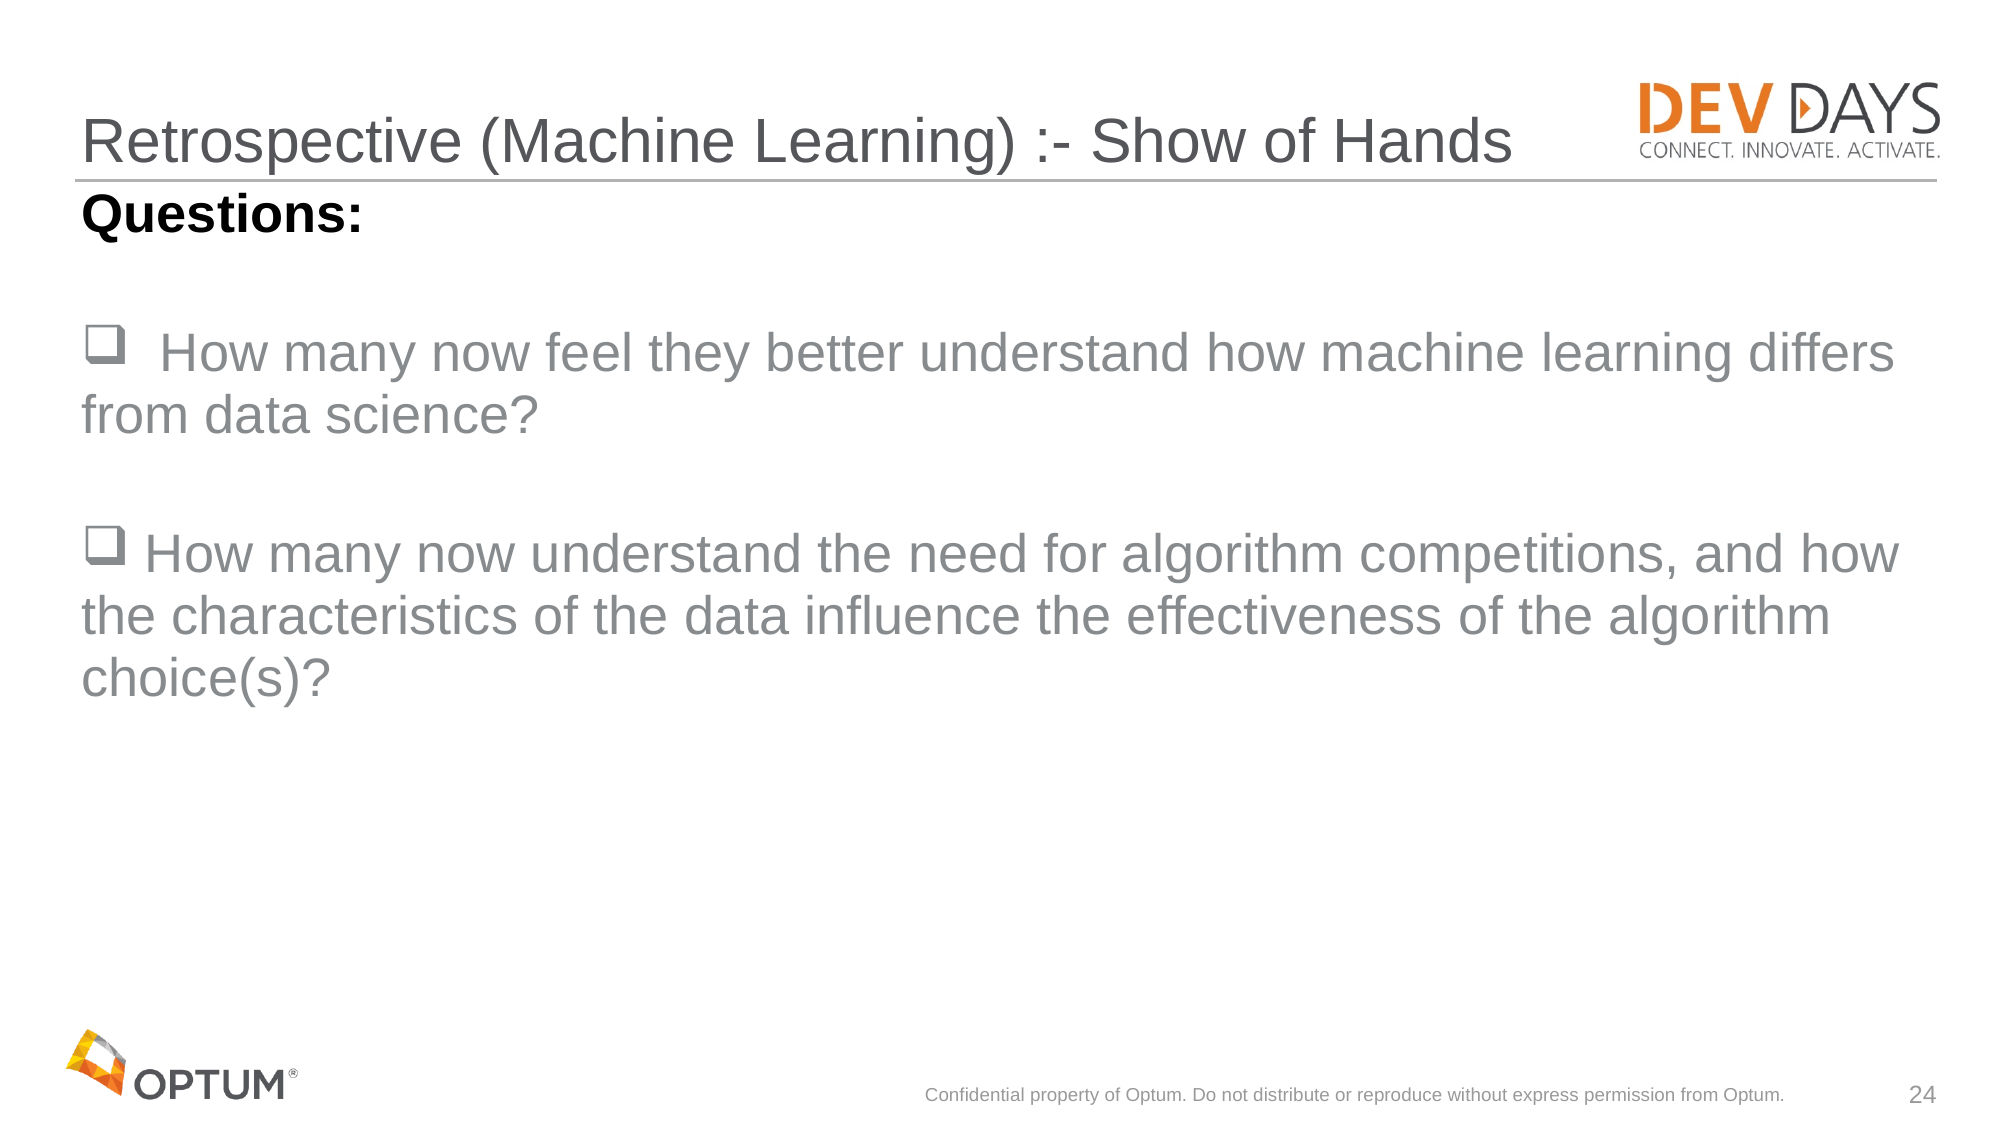

# Retrospective (Machine Learning) :- Show of Hands
Questions:

  How many now feel they better understand how machine learning differs from data science?

 How many now understand the need for algorithm competitions, and how the characteristics of the data influence the effectiveness of the algorithm choice(s)?

Confidential property of Optum. Do not distribute or reproduce without express permission from Optum.
24